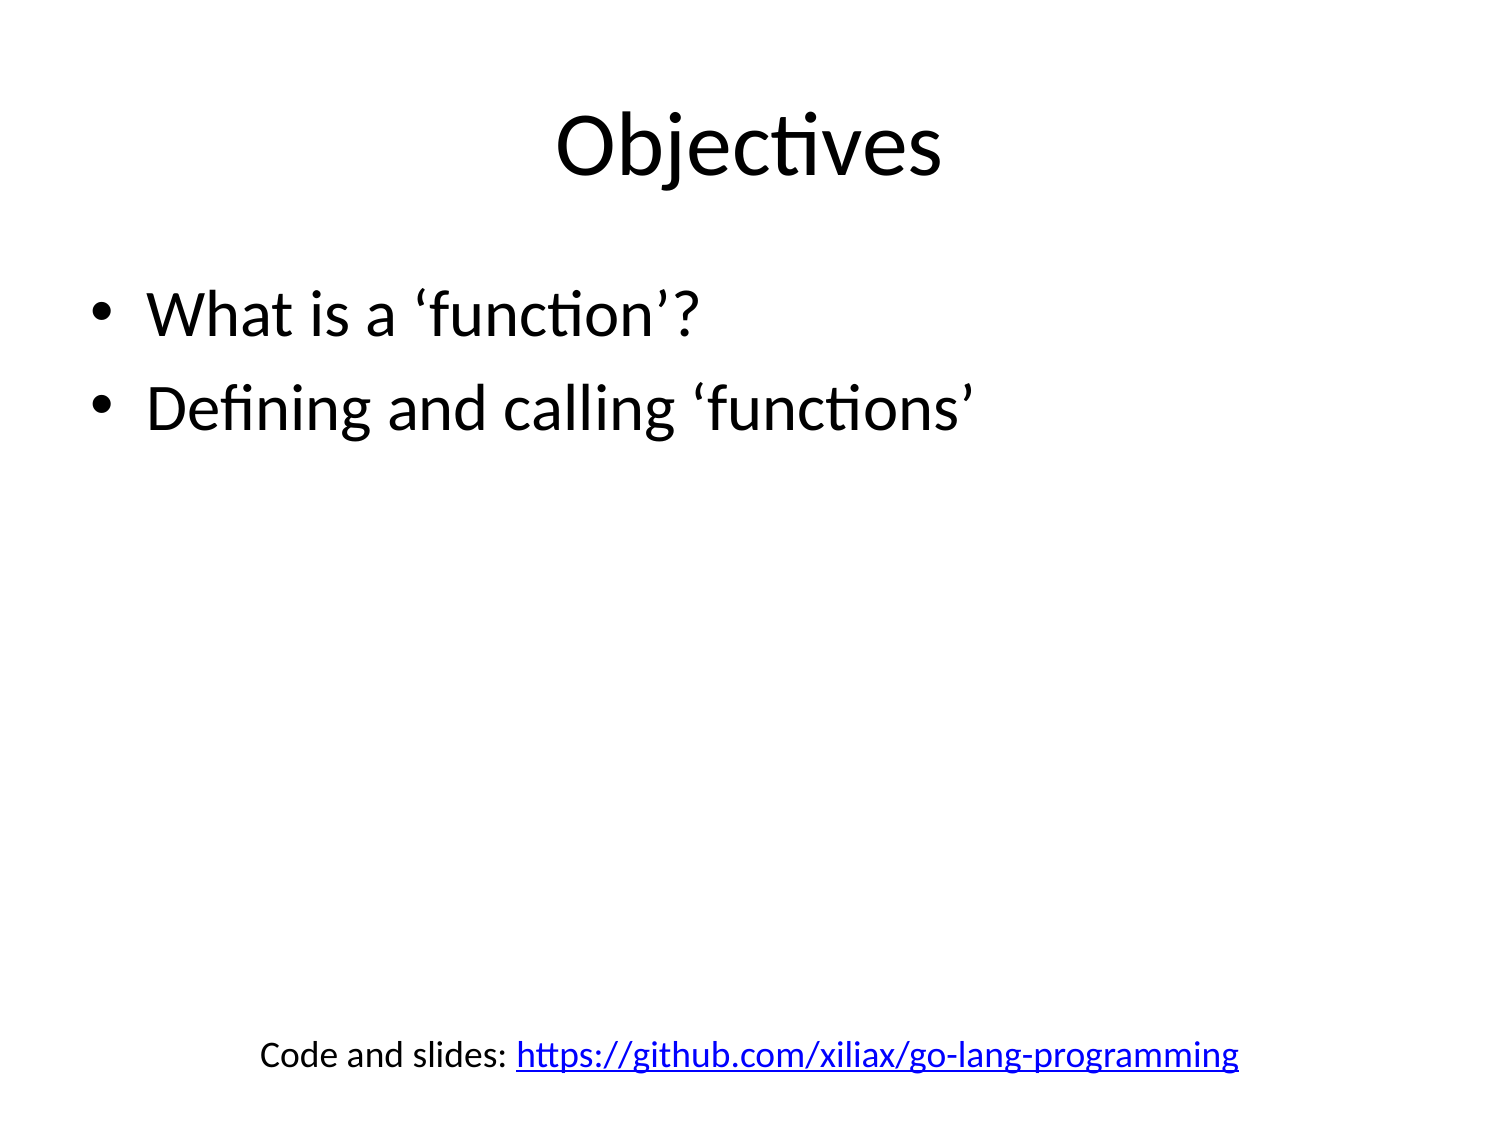

# Objectives
What is a ‘function’?
Defining and calling ‘functions’
Code and slides: https://github.com/xiliax/go-lang-programming